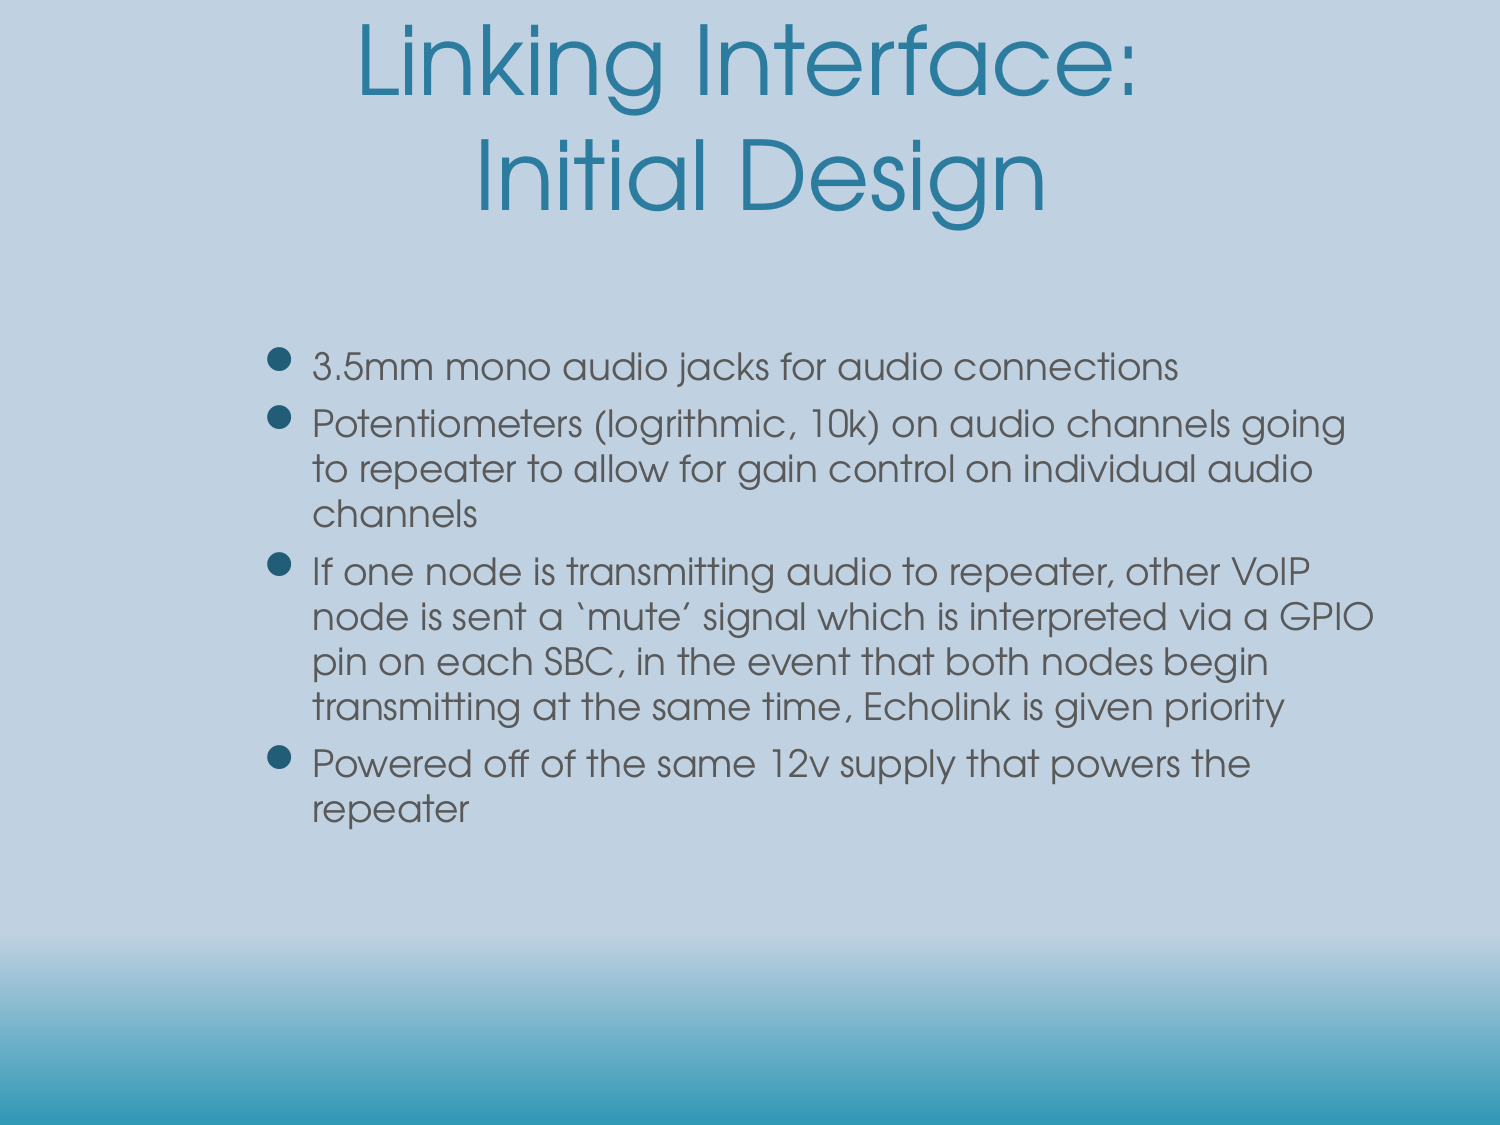

# Linking Interface: Initial Design

3.5mm mono audio jacks for audio connections
Potentiometers (logrithmic, 10k) on audio channels going to repeater to allow for gain control on individual audio channels
If one node is transmitting audio to repeater, other VoIP node is sent a ‘mute’ signal which is interpreted via a GPIO pin on each SBC, in the event that both nodes begin transmitting at the same time, Echolink is given priority
Powered off of the same 12v supply that powers the repeater